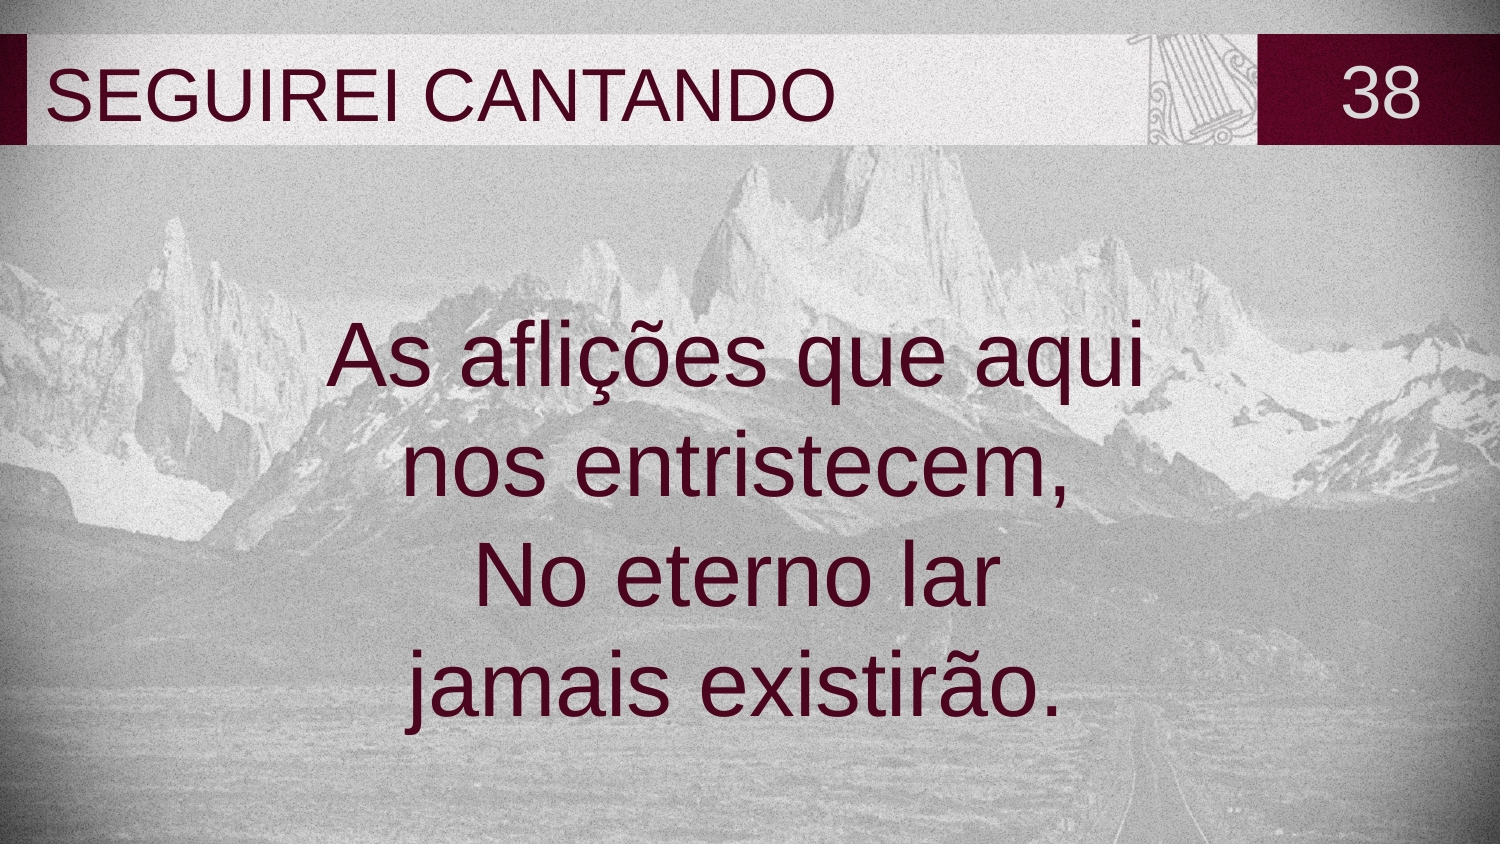

# SEGUIREI CANTANDO
38
As aflições que aqui
nos entristecem,
No eterno lar
jamais existirão.